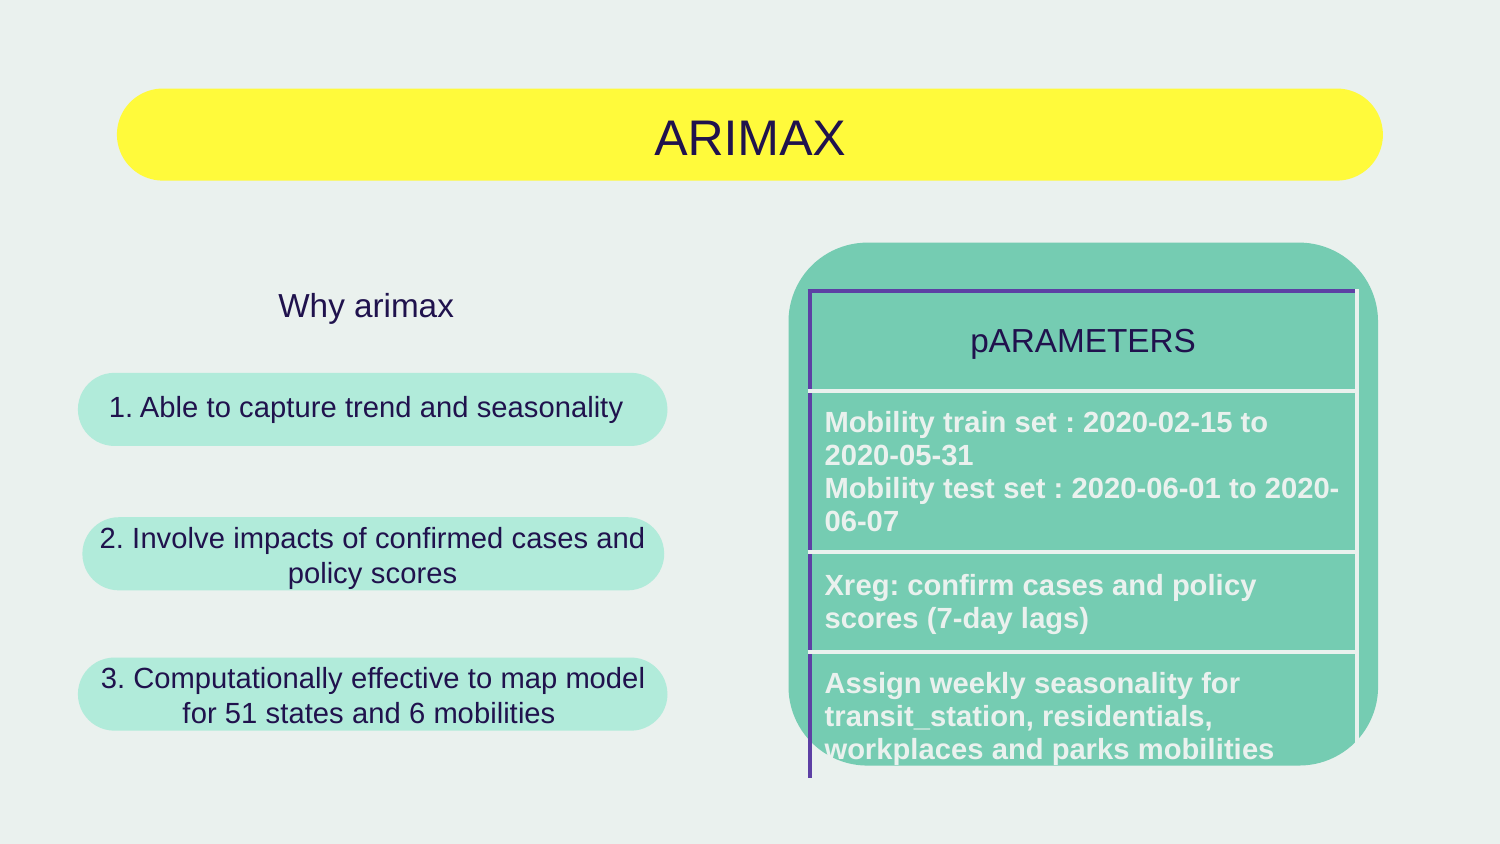

# ARIMAX

Why arimax
| pARAMETERS |  |
| --- | --- |
| Mobility train set : 2020-02-15 to 2020-05-31 Mobility test set : 2020-06-01 to 2020-06-07 |  |
| Xreg: confirm cases and policy scores (7-day lags) |  |
| Assign weekly seasonality for transit\_station, residentials, workplaces and parks mobilities |  |
   1. Able to capture trend and seasonality

2. Involve impacts of confirmed cases and policy scores

3. Computationally effective to map model for 51 states and 6 mobilities